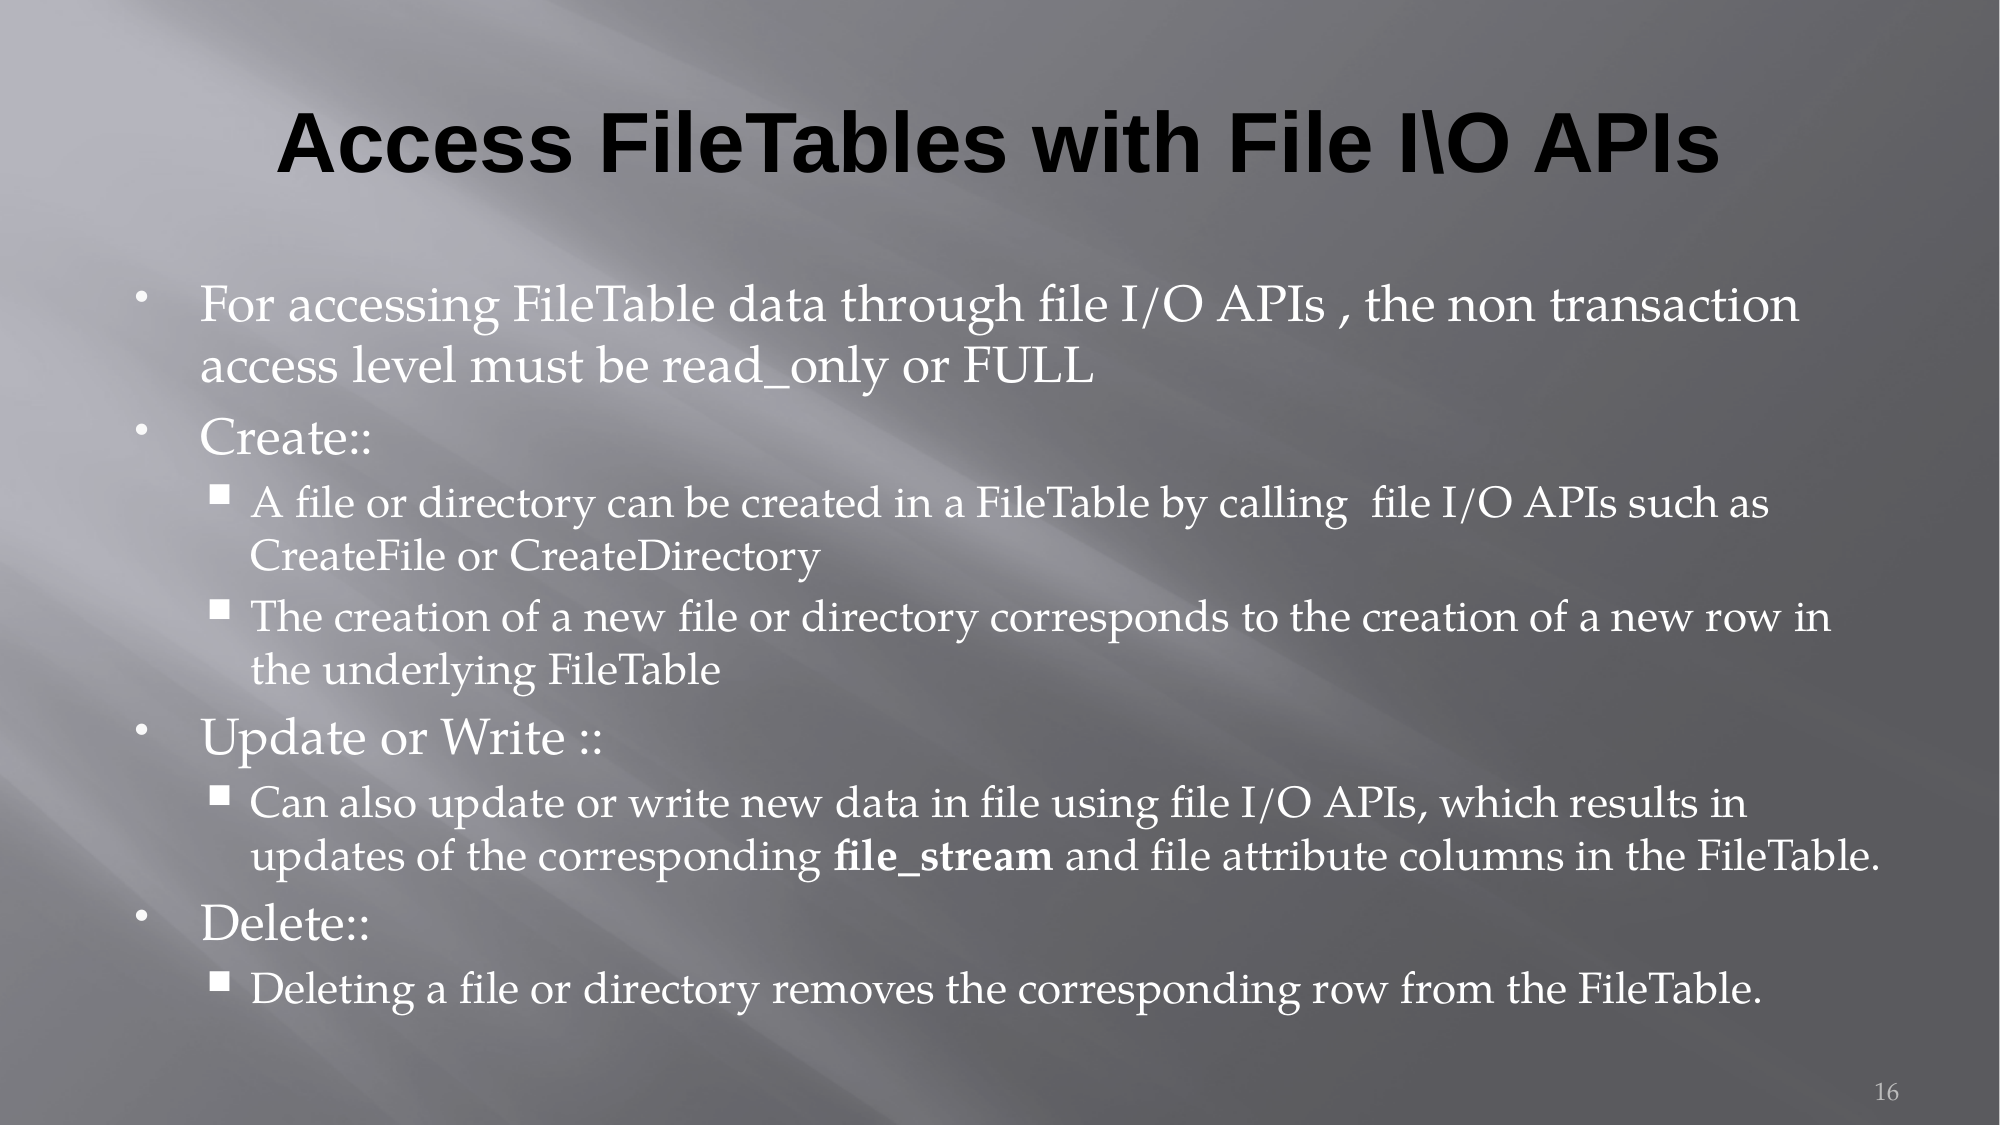

# Access FileTables with File I\O APIs
For accessing FileTable data through file I/O APIs , the non transaction access level must be read_only or FULL
Create::
A file or directory can be created in a FileTable by calling  file I/O APIs such as CreateFile or CreateDirectory
The creation of a new file or directory corresponds to the creation of a new row in the underlying FileTable
Update or Write ::
Can also update or write new data in file using file I/O APIs, which results in updates of the corresponding file_stream and file attribute columns in the FileTable.
Delete::
Deleting a file or directory removes the corresponding row from the FileTable.

16